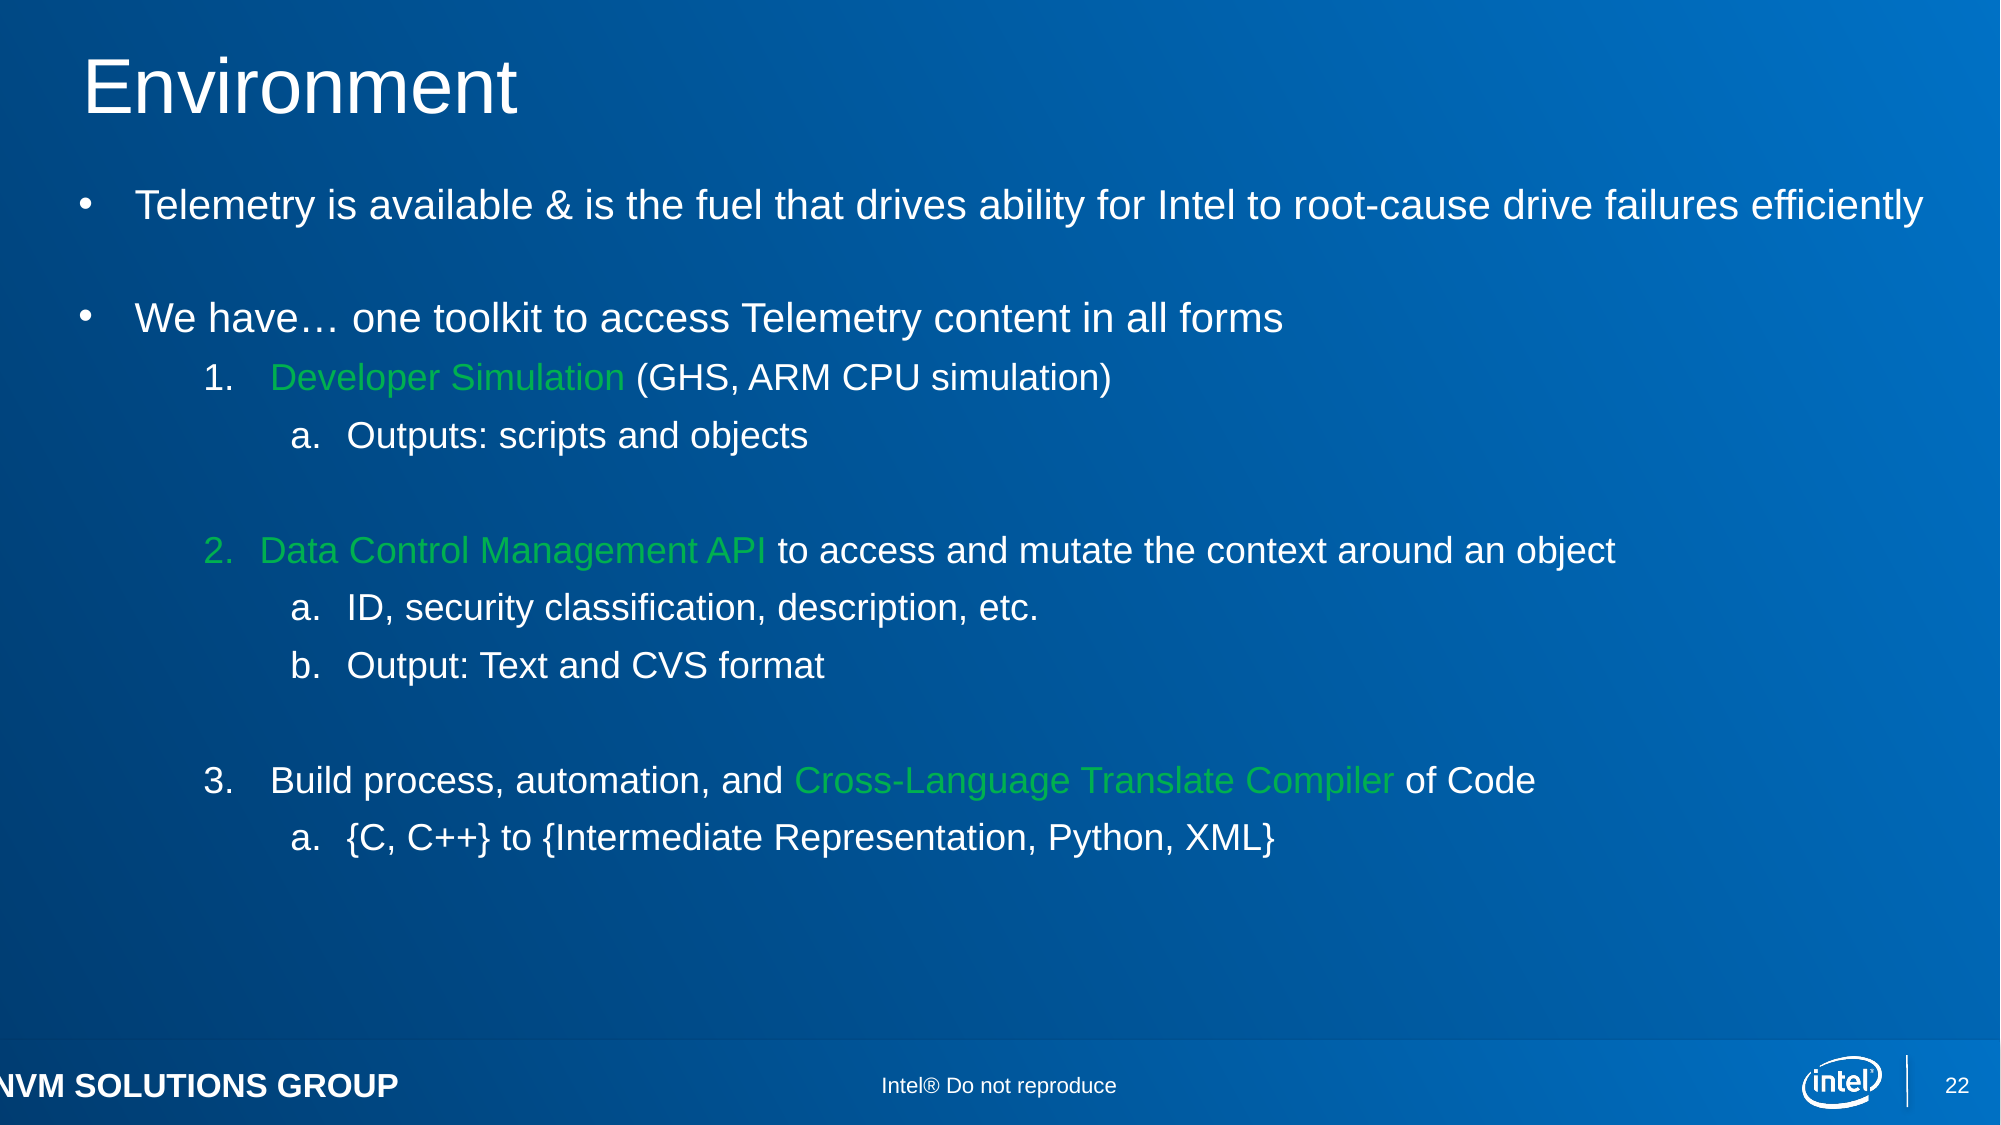

# Environment
Telemetry is available & is the fuel that drives ability for Intel to root-cause drive failures efficiently

We have… one toolkit to access Telemetry content in all forms
 Developer Simulation (GHS, ARM CPU simulation)
Outputs: scripts and objects

Data Control Management API to access and mutate the context around an object
ID, security classification, description, etc.
Output: Text and CVS format

 Build process, automation, and Cross-Language Translate Compiler of Code
{C, C++} to {Intermediate Representation, Python, XML}

22